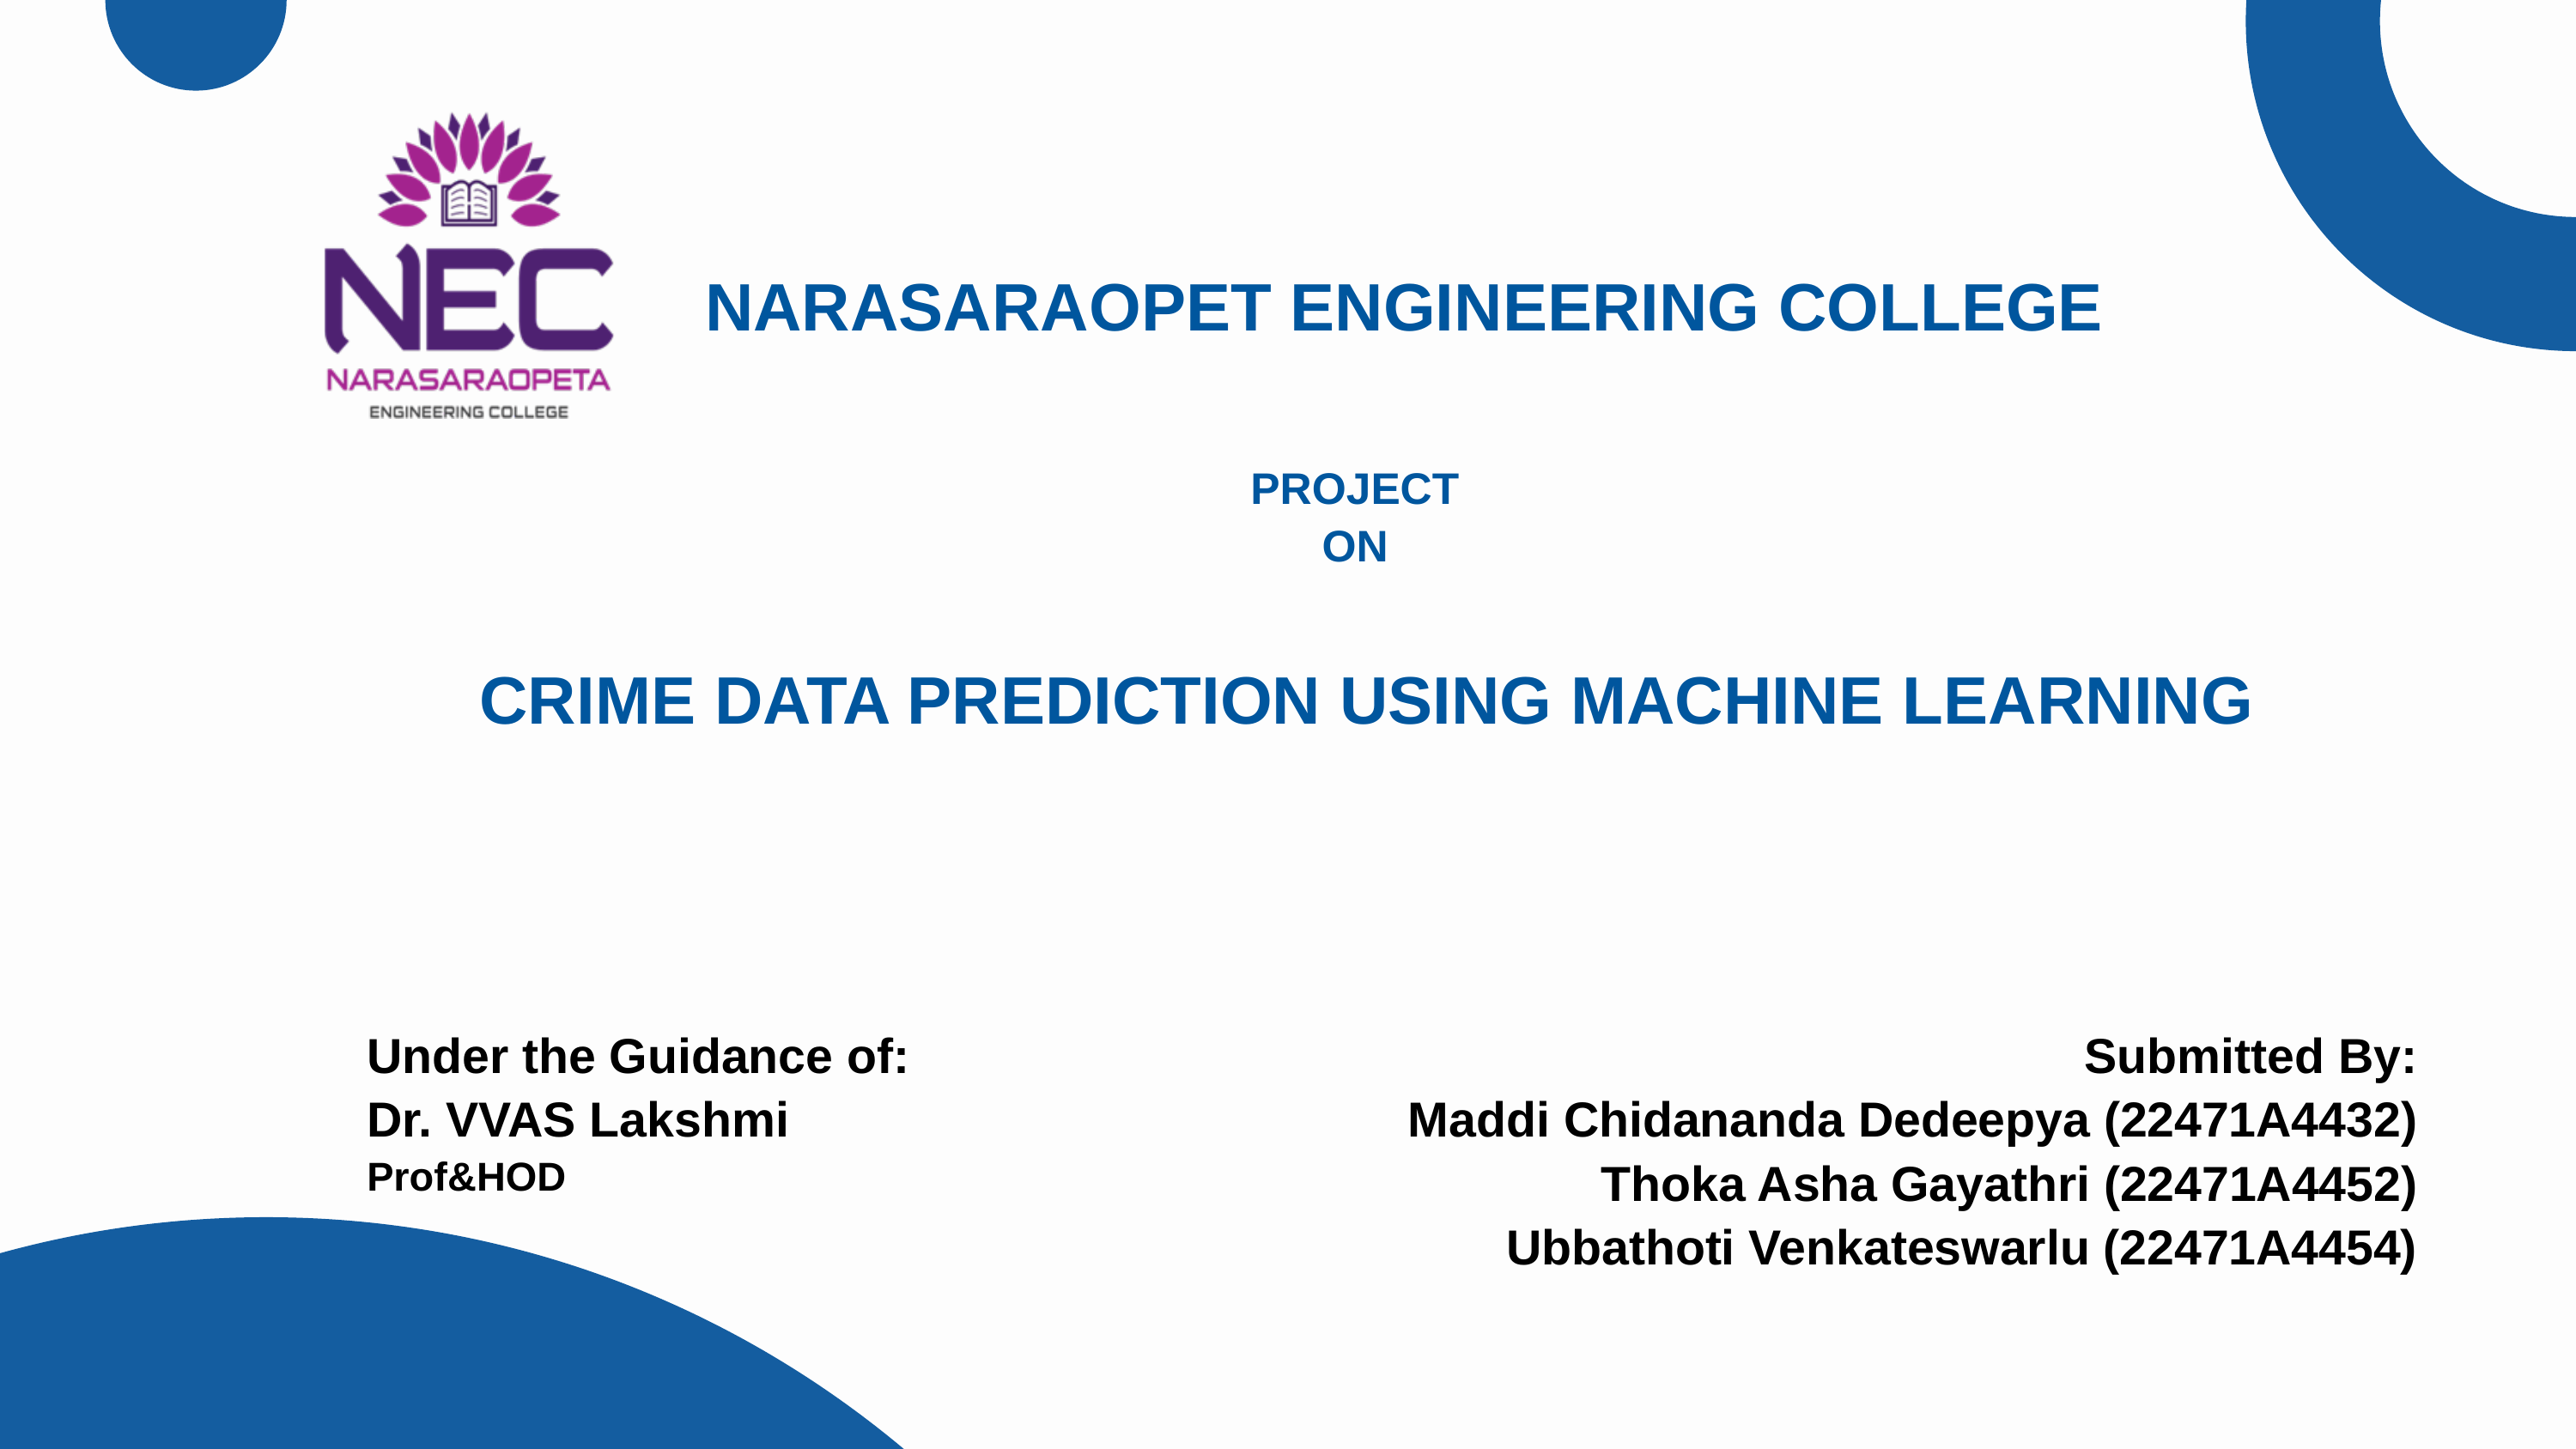

NARASARAOPET ENGINEERING COLLEGE
PROJECT
ON
CRIME DATA PREDICTION USING MACHINE LEARNING
Under the Guidance of:
Dr. VVAS Lakshmi
Prof&HOD
Submitted By:
Maddi Chidananda Dedeepya (22471A4432)
Thoka Asha Gayathri (22471A4452)
Ubbathoti Venkateswarlu (22471A4454)